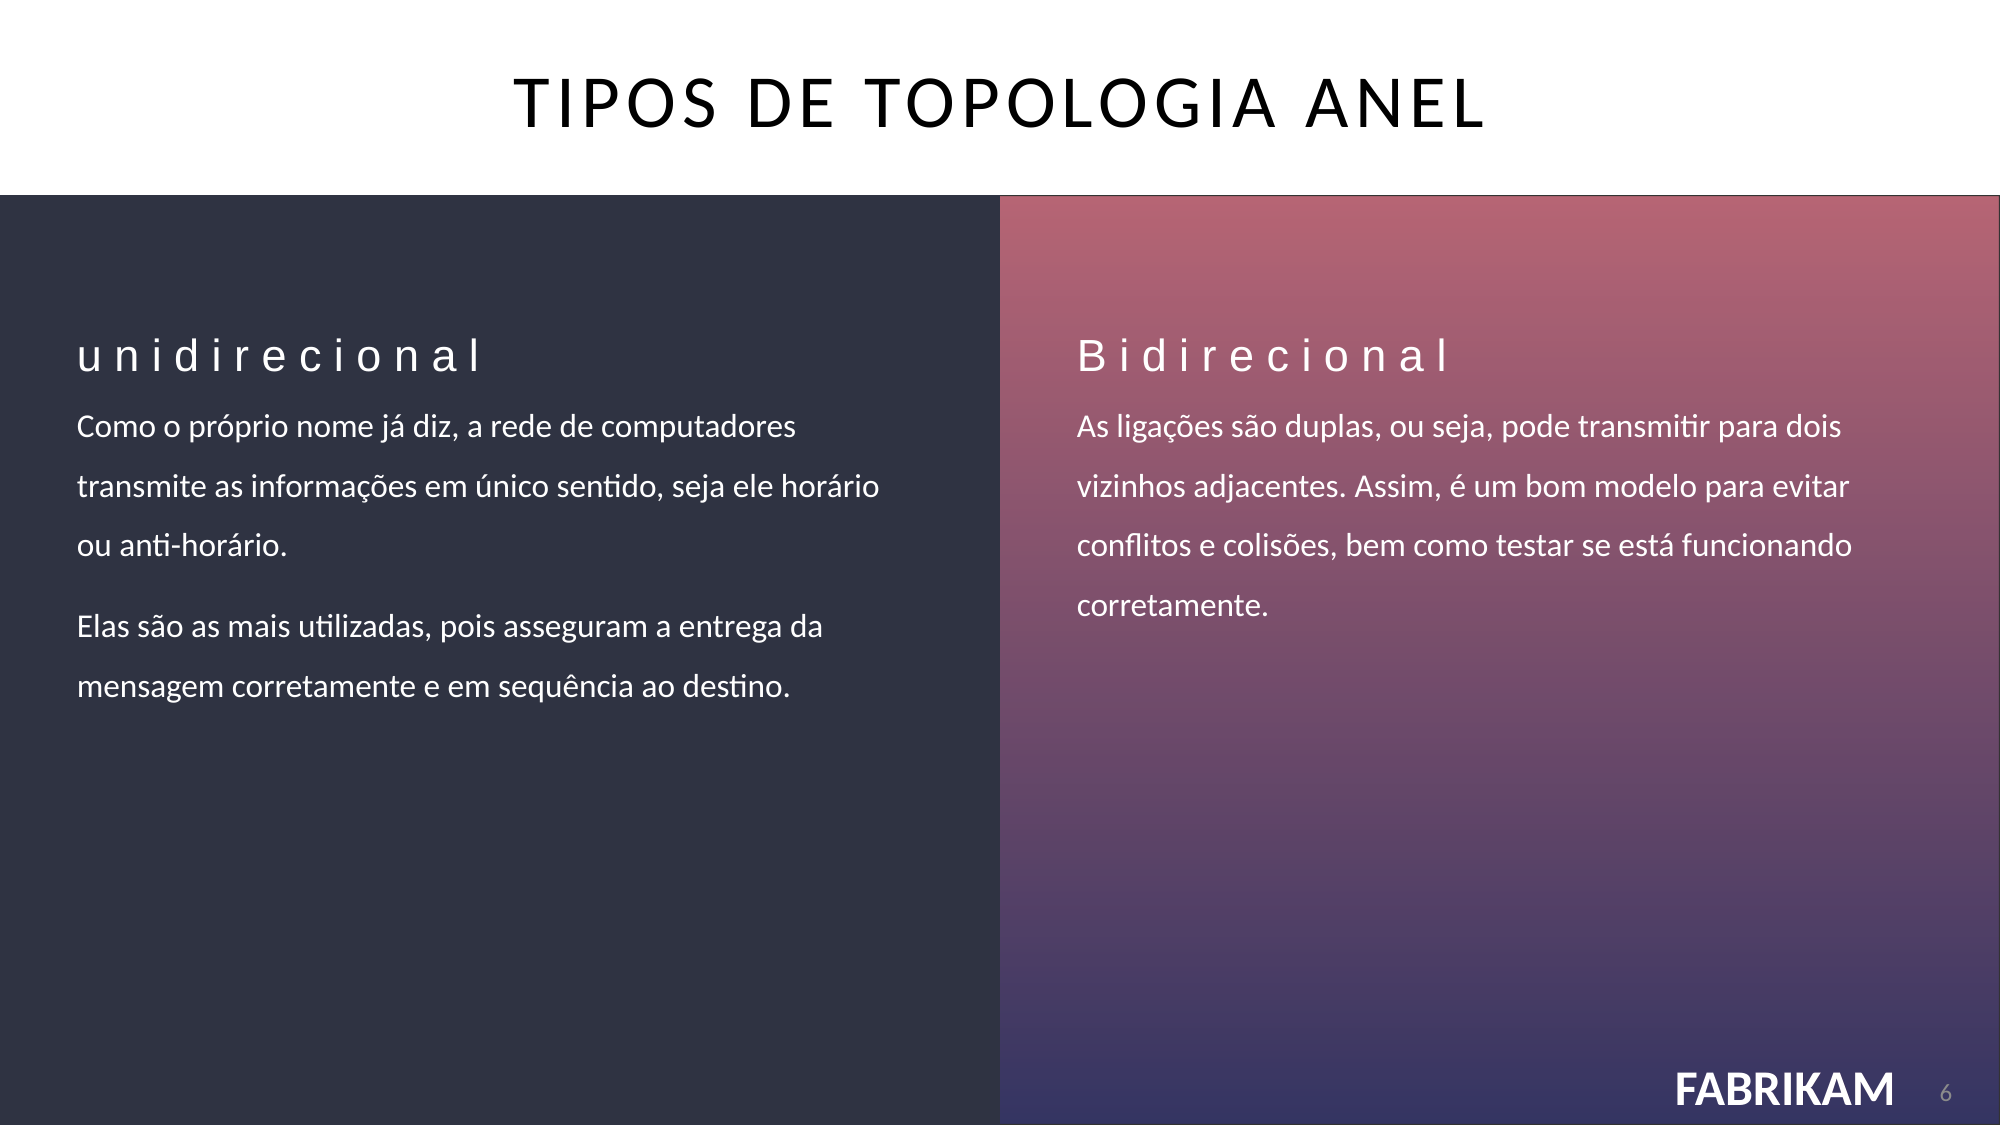

# Tipos de Topologia Anel
unidirecional
Bidirecional
Como o próprio nome já diz, a rede de computadores transmite as informações em único sentido, seja ele horário ou anti-horário.
Elas são as mais utilizadas, pois asseguram a entrega da mensagem corretamente e em sequência ao destino.
As ligações são duplas, ou seja, pode transmitir para dois vizinhos adjacentes. Assim, é um bom modelo para evitar conflitos e colisões, bem como testar se está funcionando corretamente.
6